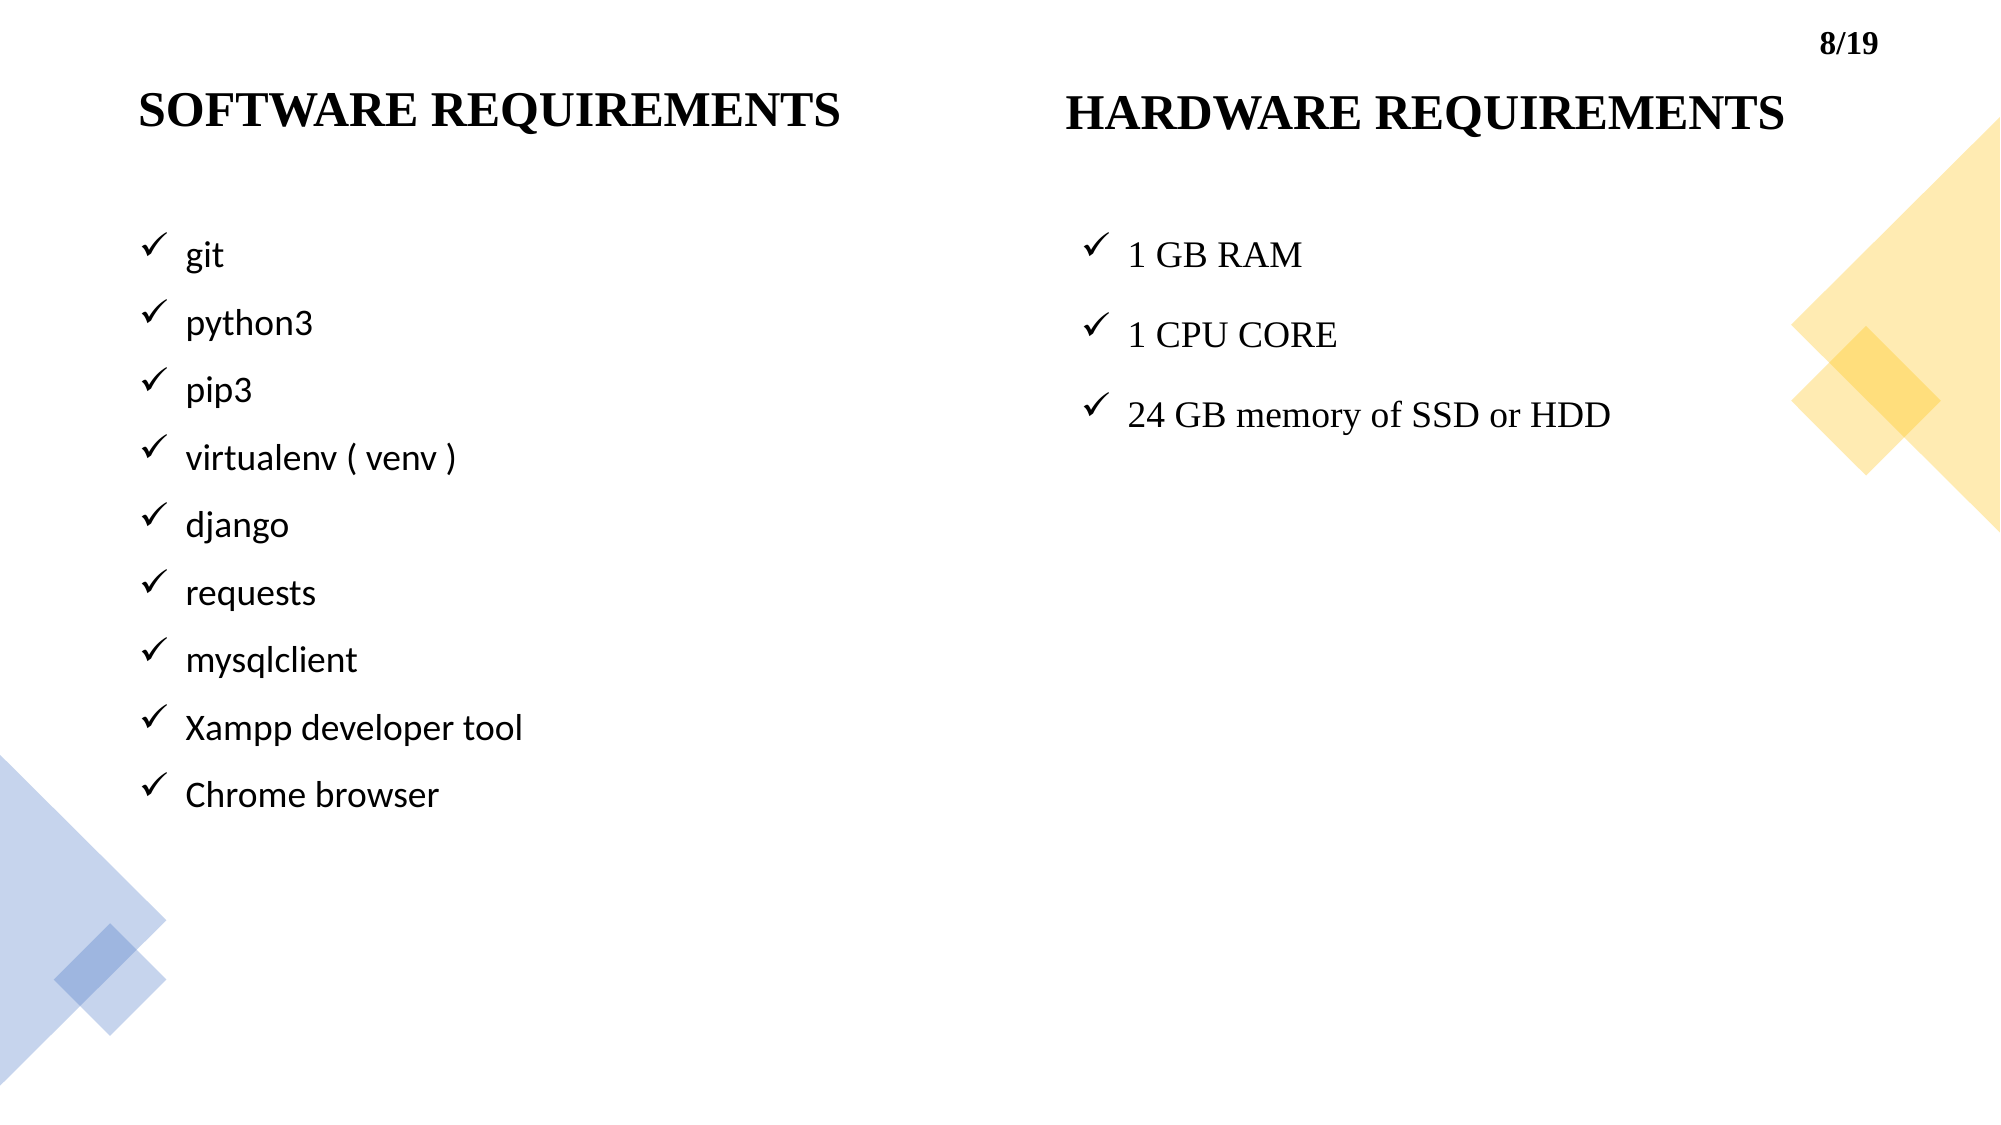

8/19
SOFTWARE REQUIREMENTS
HARDWARE REQUIREMENTS
1 GB RAM
1 CPU CORE
24 GB memory of SSD or HDD
git
python3
pip3
virtualenv ( venv )
django
requests
mysqlclient
Xampp developer tool
Chrome browser